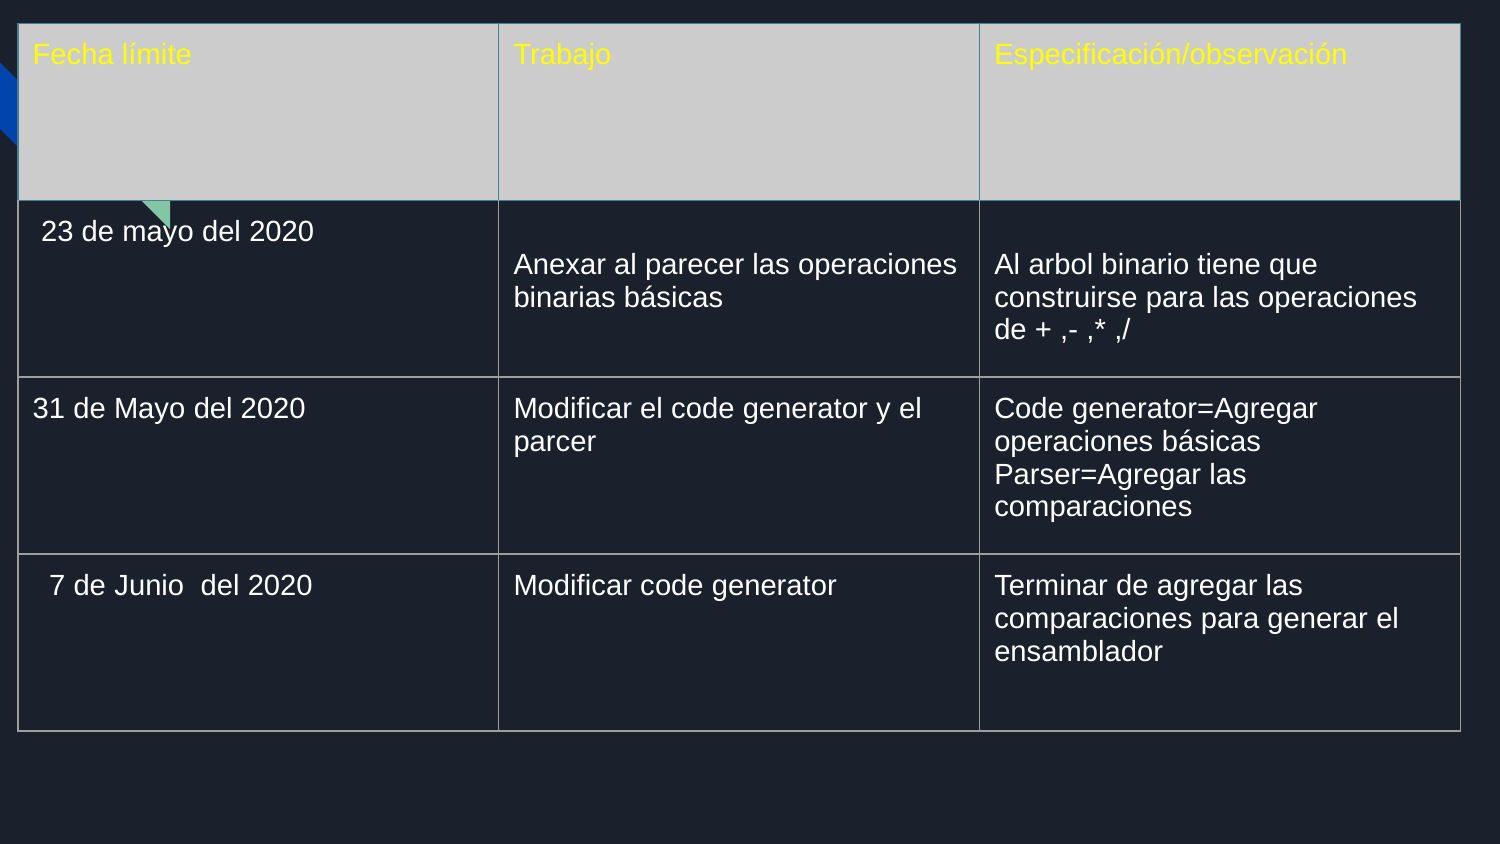

| Fecha límite | Trabajo | Especificación/observación |
| --- | --- | --- |
| 23 de mayo del 2020 | Anexar al parecer las operaciones binarias básicas | Al arbol binario tiene que construirse para las operaciones de + ,- ,\* ,/ |
| 31 de Mayo del 2020 | Modificar el code generator y el parcer | Code generator=Agregar operaciones básicas Parser=Agregar las comparaciones |
| 7 de Junio del 2020 | Modificar code generator | Terminar de agregar las comparaciones para generar el ensamblador |